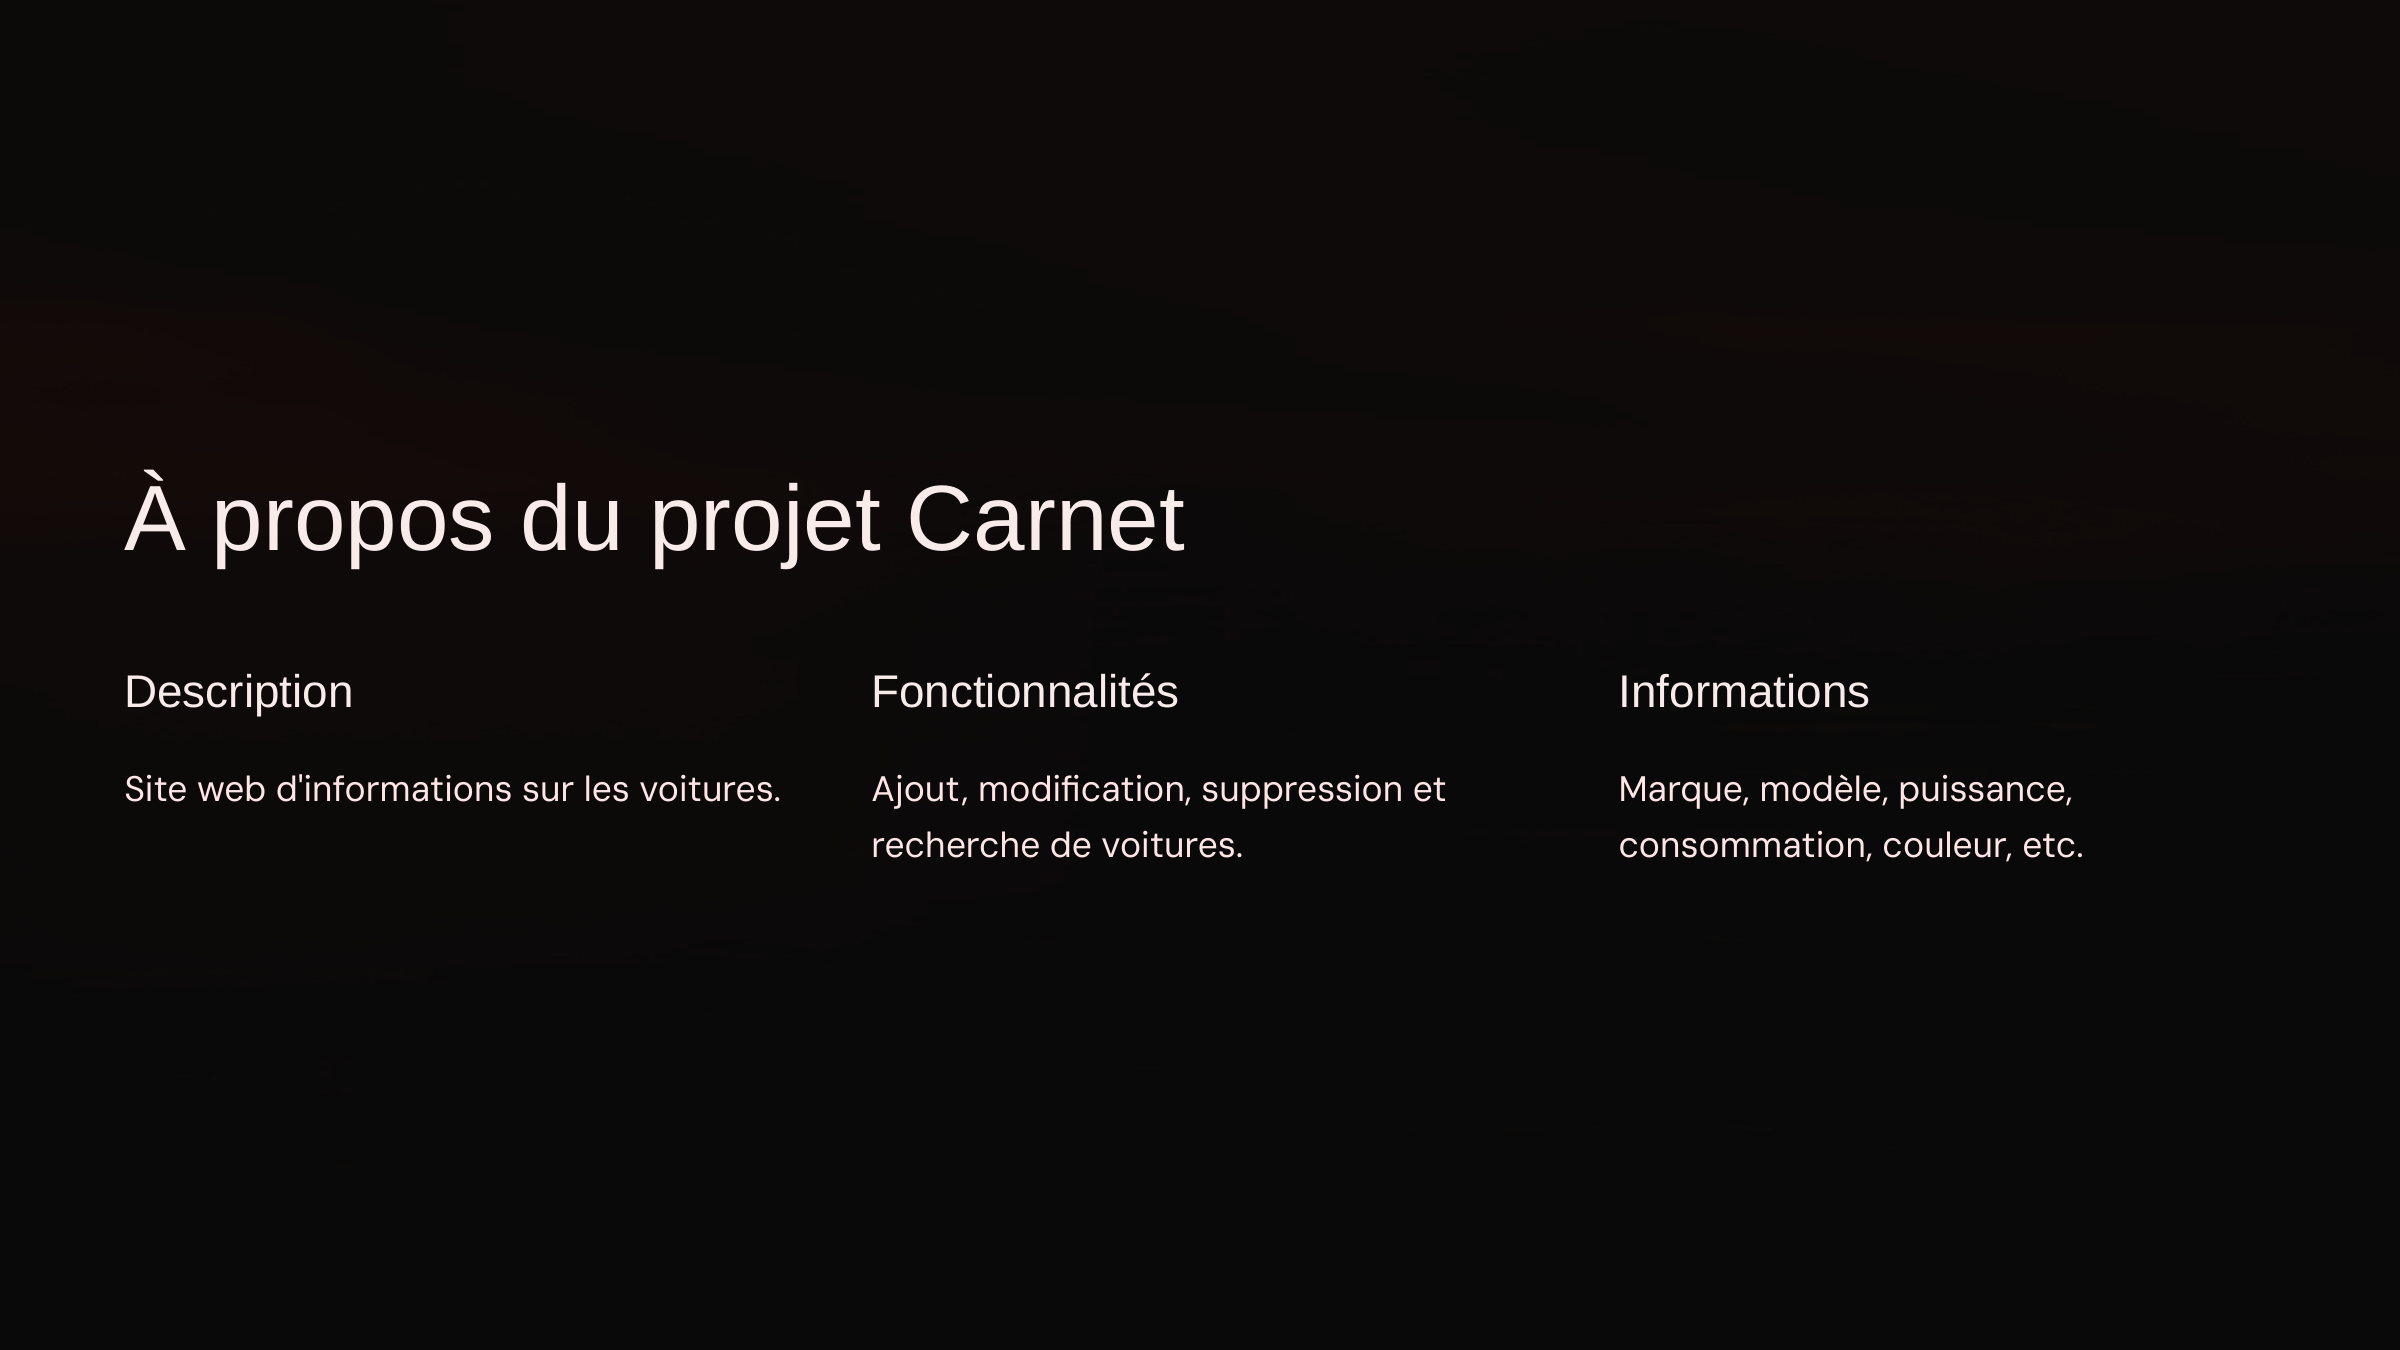

À propos du projet Carnet
Description
Fonctionnalités
Informations
Site web d'informations sur les voitures.
Ajout, modification, suppression et recherche de voitures.
Marque, modèle, puissance, consommation, couleur, etc.